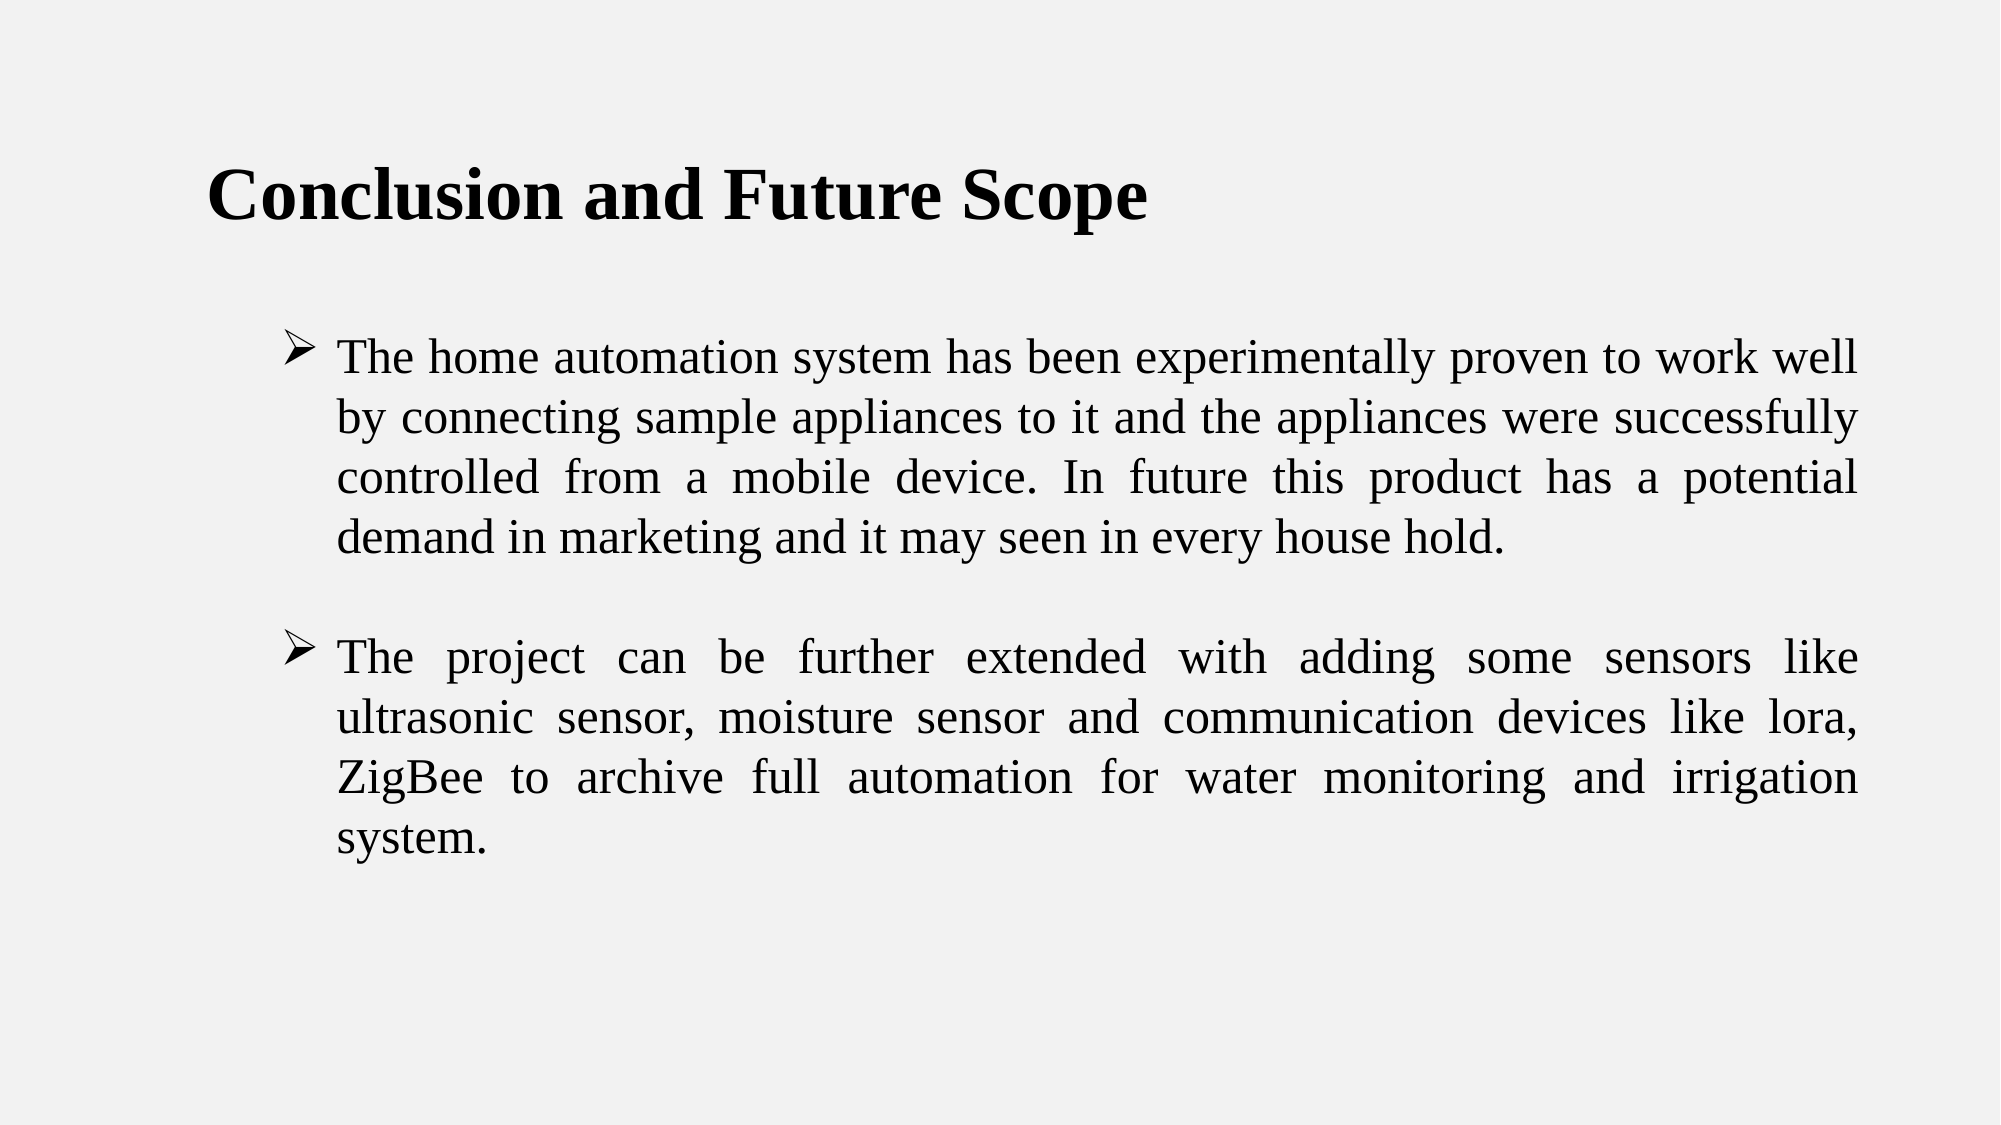

Conclusion and Future Scope
The home automation system has been experimentally proven to work well by connecting sample appliances to it and the appliances were successfully controlled from a mobile device. In future this product has a potential demand in marketing and it may seen in every house hold.

The project can be further extended with adding some sensors like ultrasonic sensor, moisture sensor and communication devices like lora, ZigBee to archive full automation for water monitoring and irrigation system.